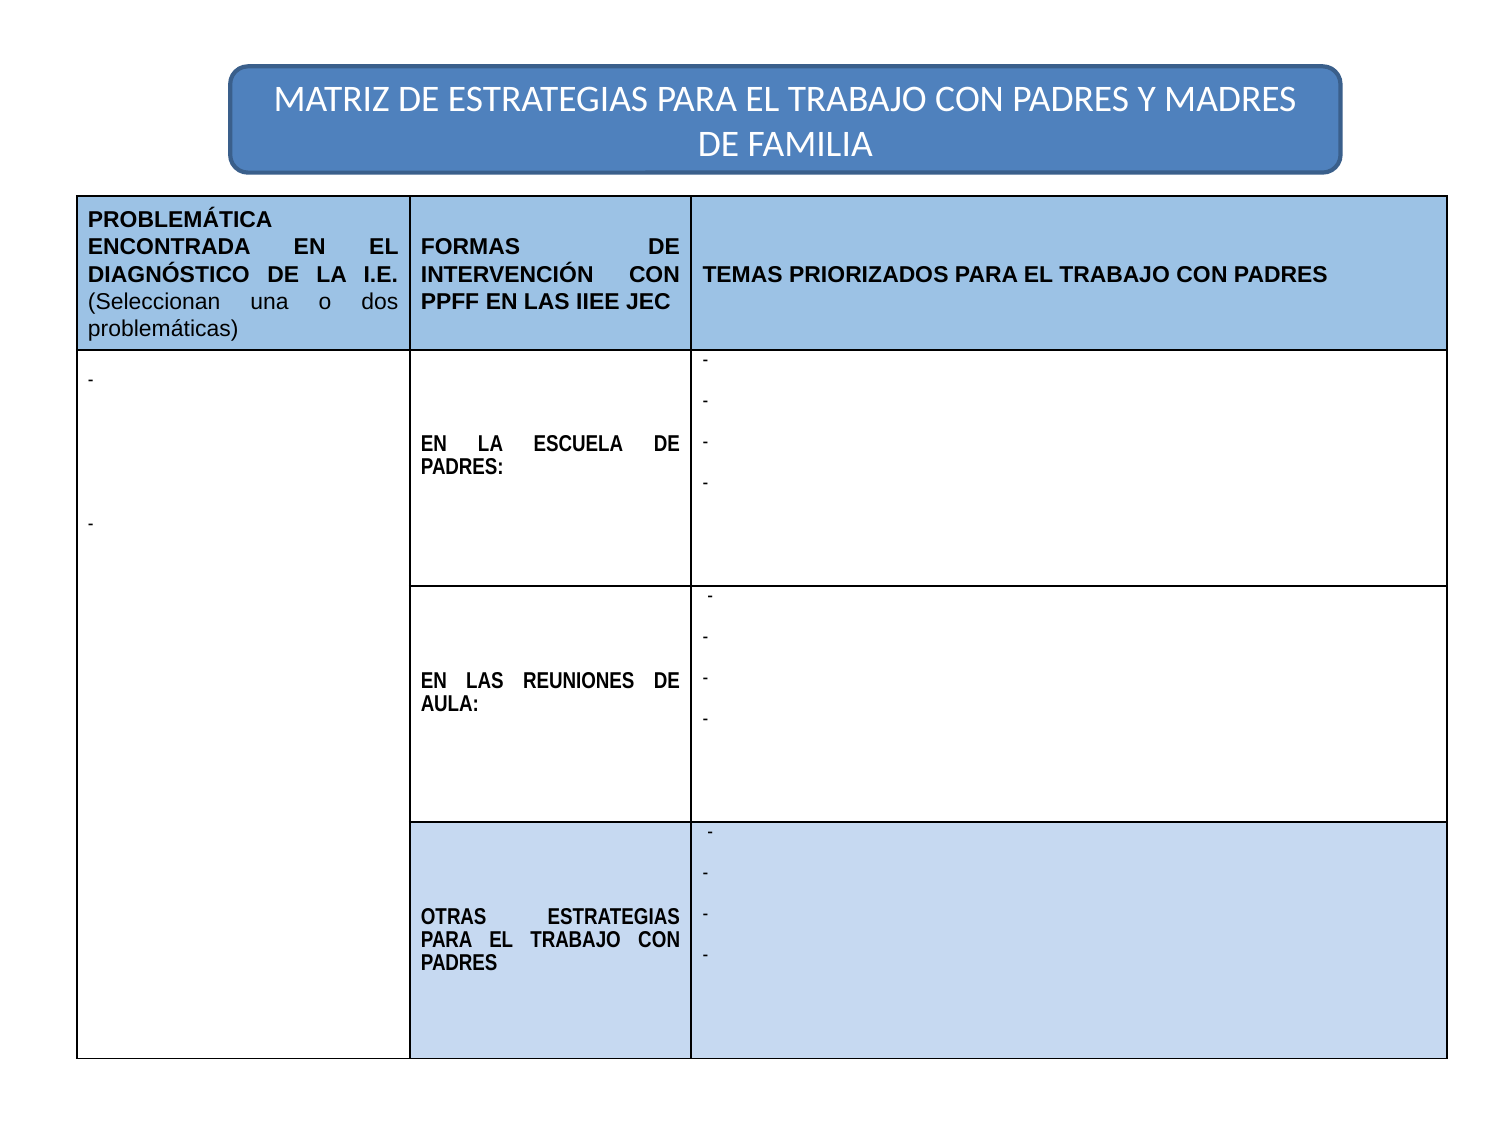

MATRIZ DE ESTRATEGIAS PARA EL TRABAJO CON PADRES Y MADRES DE FAMILIA
| PROBLEMÁTICA ENCONTRADA EN EL DIAGNÓSTICO DE LA I.E. (Seleccionan una o dos problemáticas) | FORMAS DE INTERVENCIÓN CON PPFF EN LAS IIEE JEC | TEMAS PRIORIZADOS PARA EL TRABAJO CON PADRES |
| --- | --- | --- |
| - - | EN LA ESCUELA DE PADRES: | - - - - |
|  | EN LAS REUNIONES DE AULA: | - - - - |
|  | OTRAS ESTRATEGIAS PARA EL TRABAJO CON PADRES | - - - - |